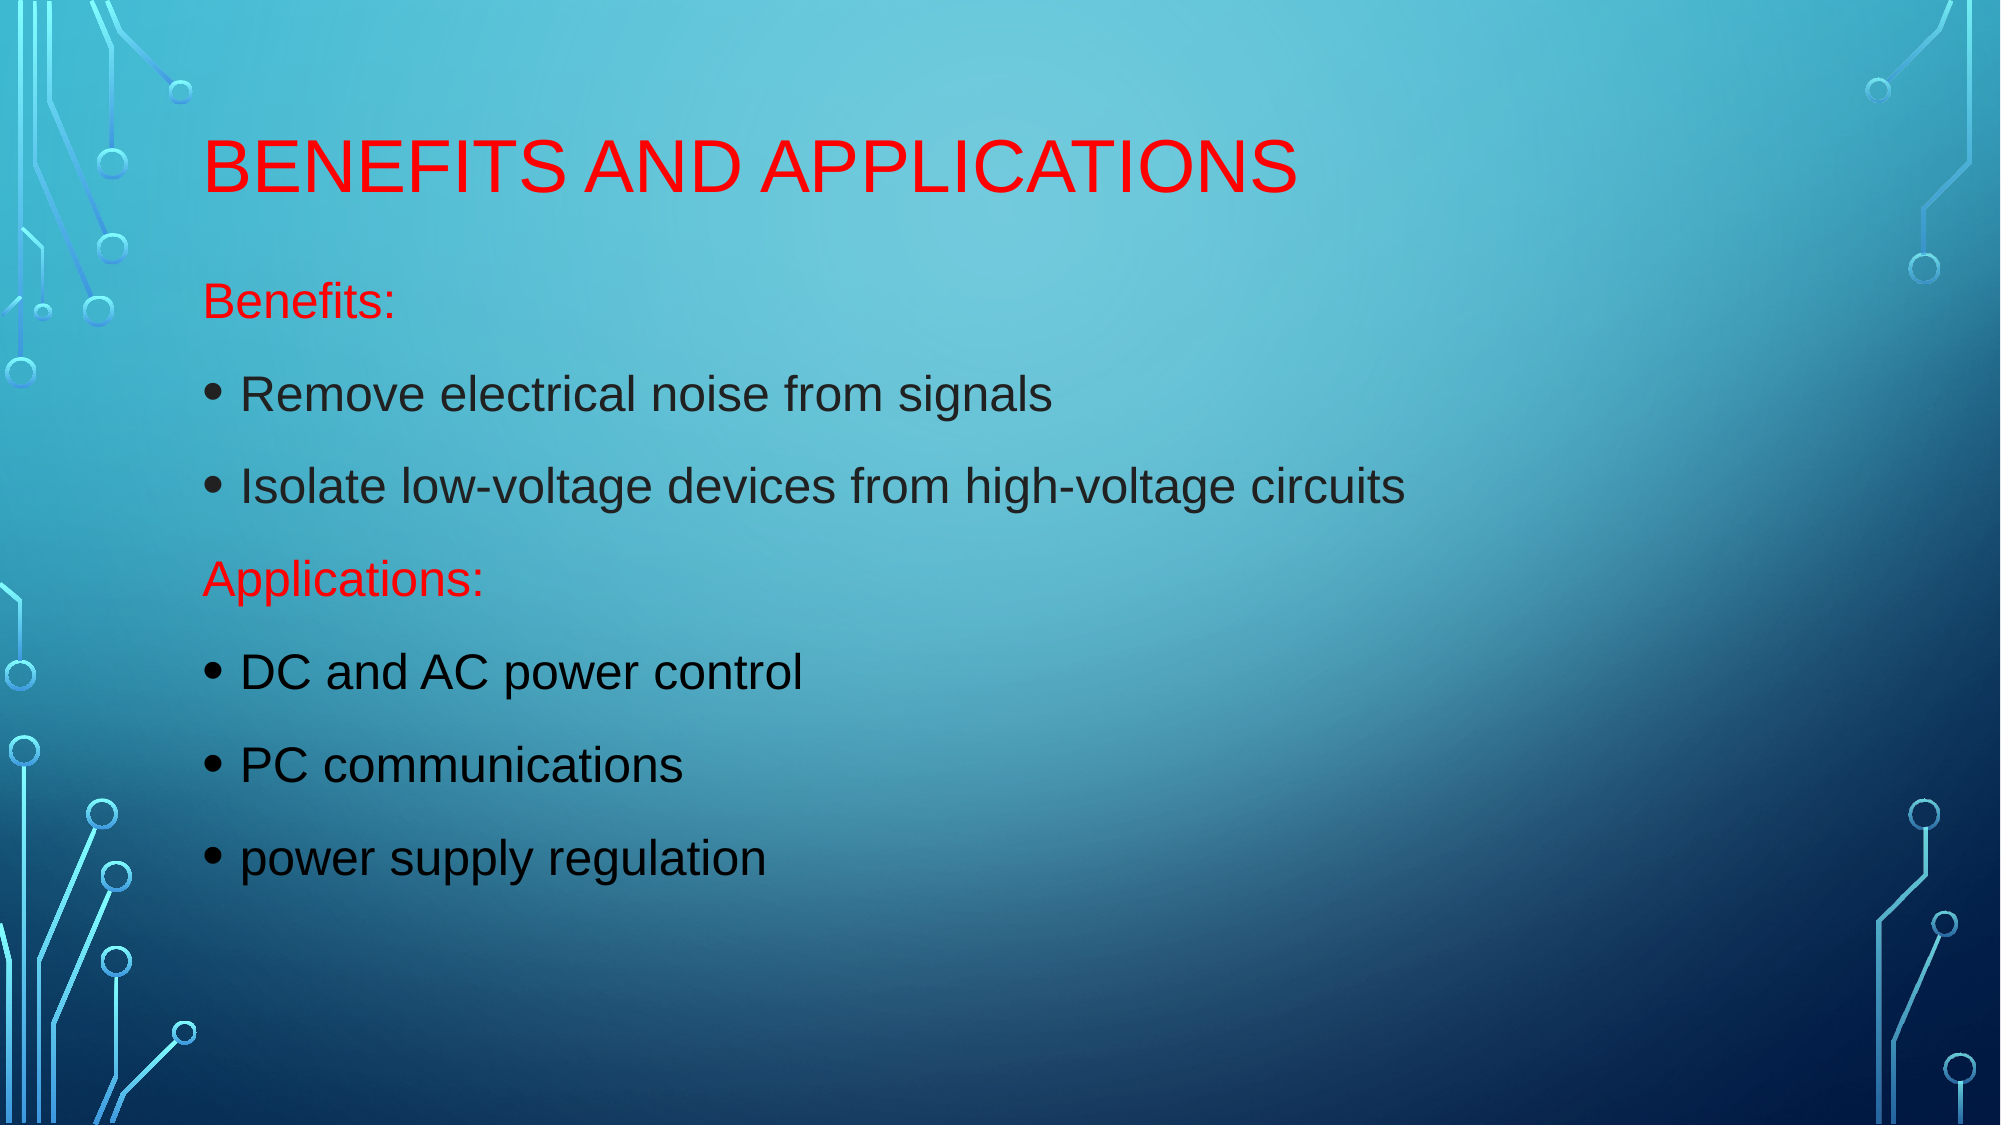

# Benefits and applications
Benefits:
Remove electrical noise from signals
Isolate low-voltage devices from high-voltage circuits
Applications:
DC and AC power control
PC communications
power supply regulation